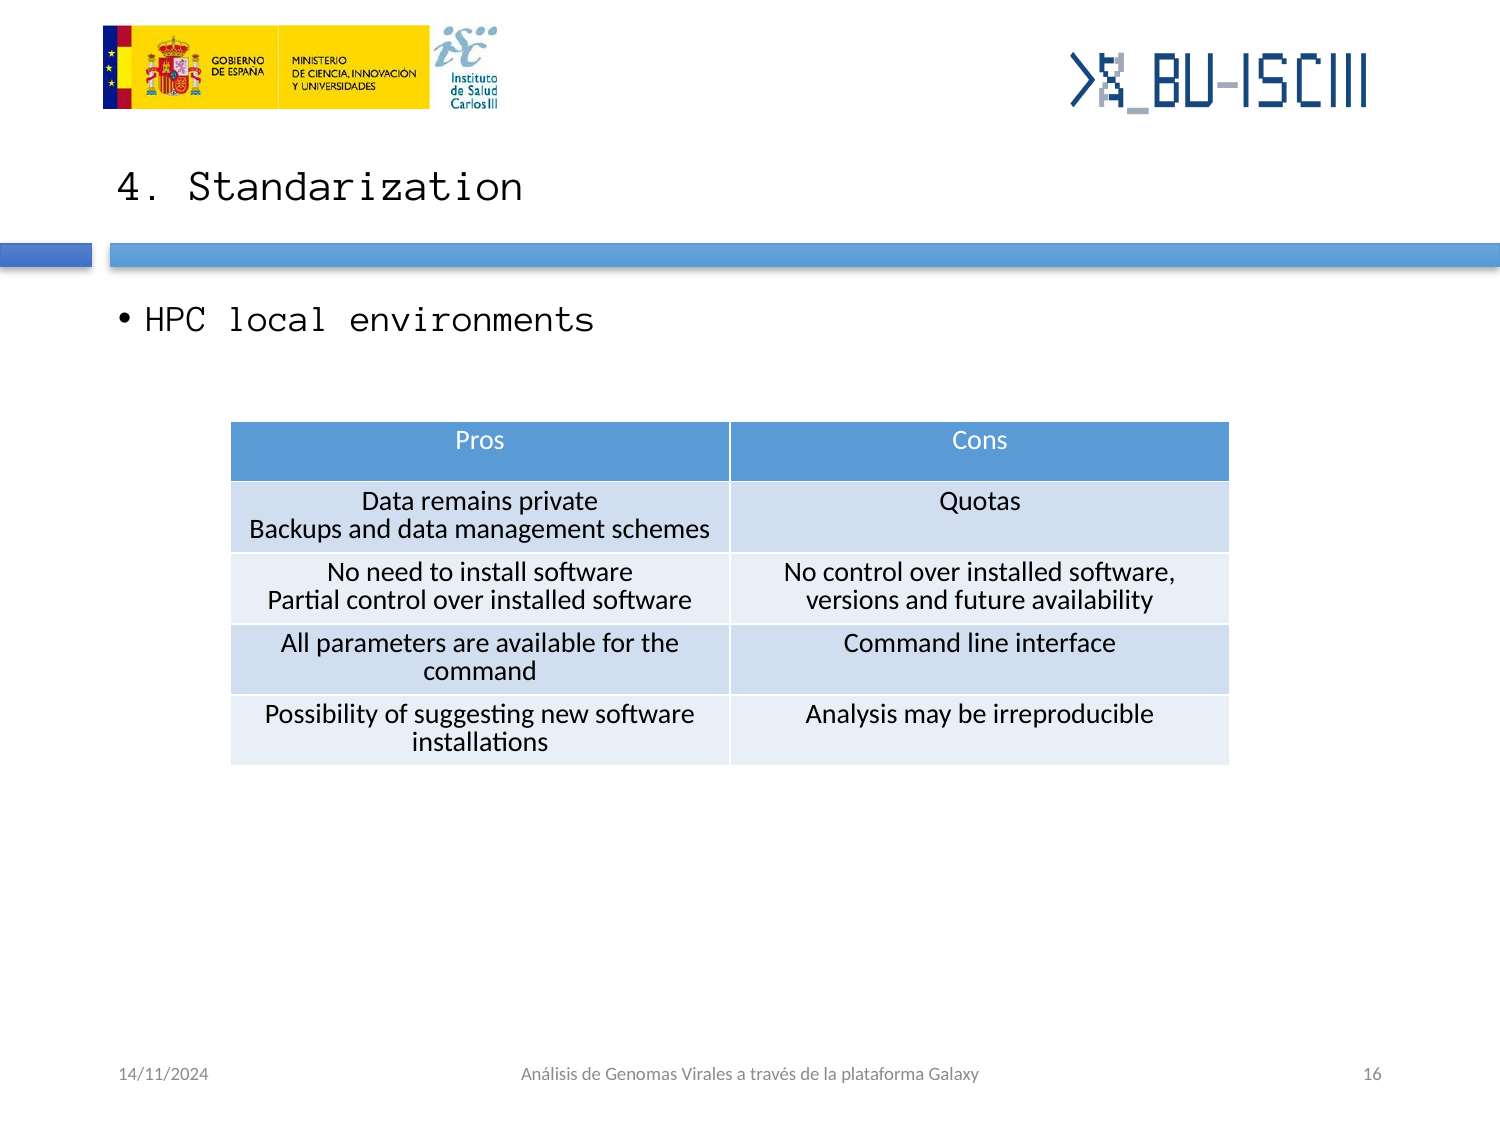

4. Standarization
HPC local environments

| Pros | Cons |
| --- | --- |
| Data remains private Backups and data management schemes | Quotas |
| No need to install software Partial control over installed software | No control over installed software, versions and future availability |
| All parameters are available for the command | Command line interface |
| Possibility of suggesting new software installations | Analysis may be irreproducible |
14/11/2024
Análisis de Genomas Virales a través de la plataforma Galaxy
16